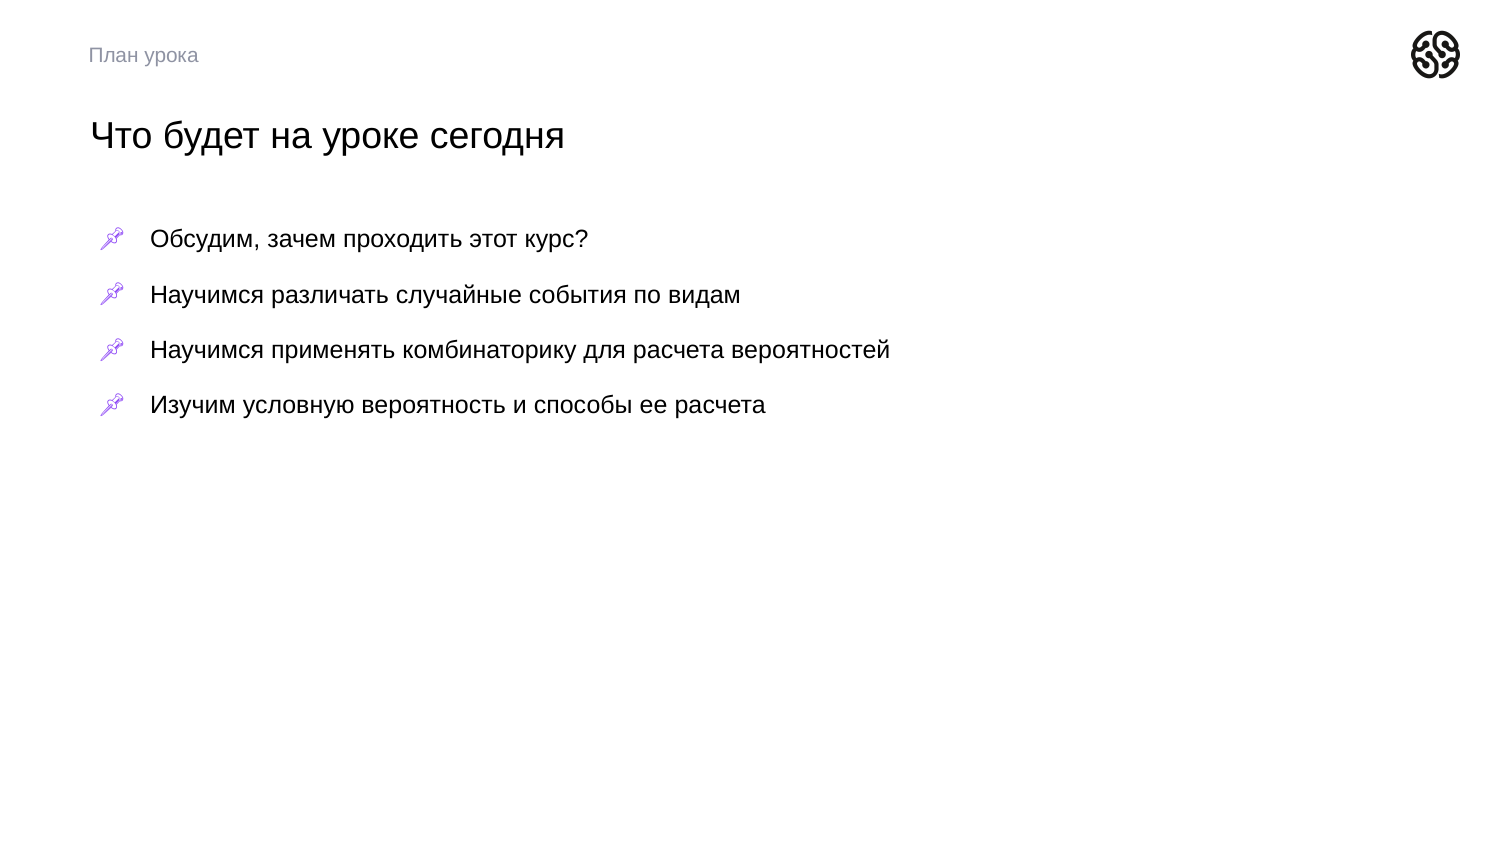

План урока
# Что будет на уроке сегодня
Обсудим, зачем проходить этот курс?
Научимся различать случайные события по видам
Научимся применять комбинаторику для расчета вероятностей
Изучим условную вероятность и способы ее расчета